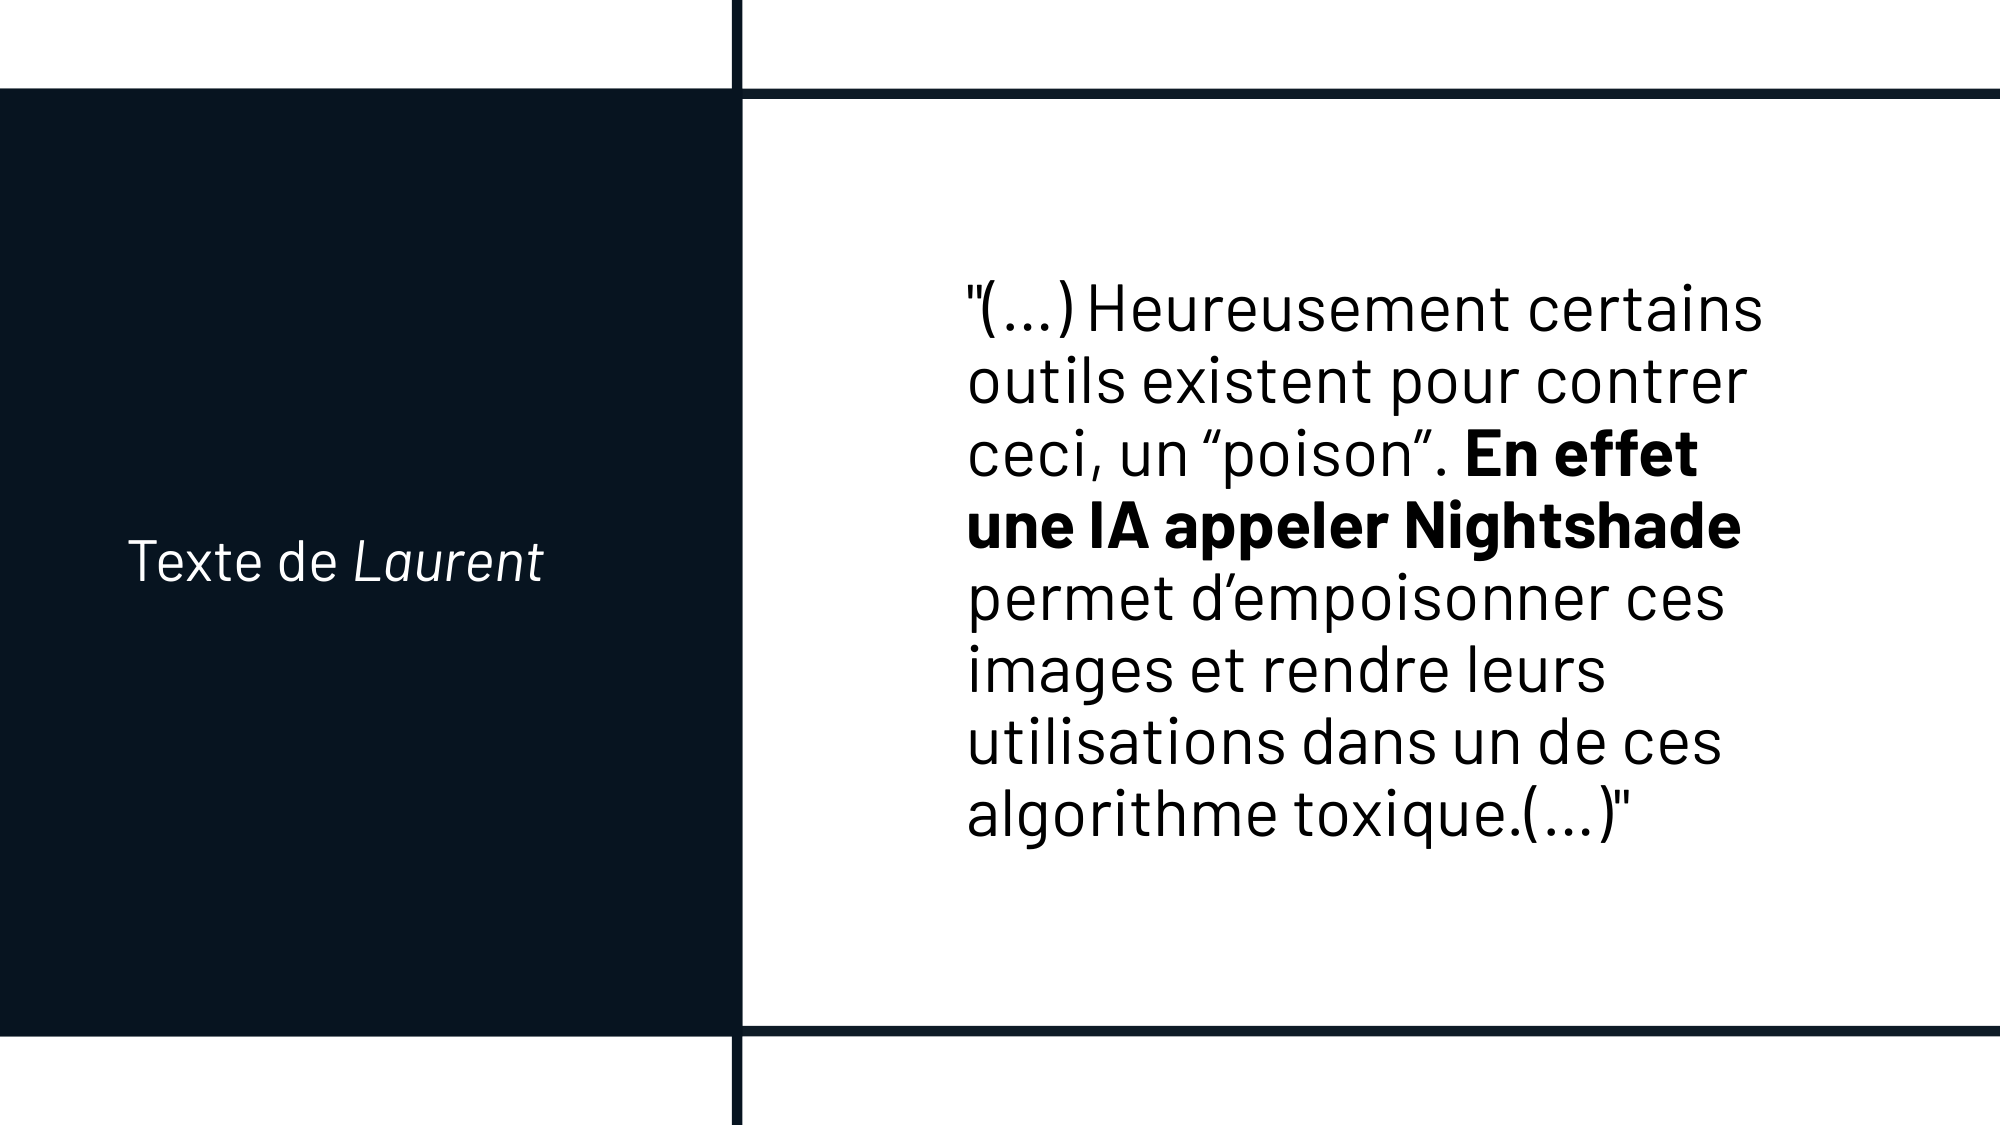

# Texte de Laurent
"(…) Heureusement certains outils existent pour contrer ceci, un “poison”. En effet une IA appeler Nightshade permet d’empoisonner ces images et rendre leurs utilisations dans un de ces algorithme toxique.(…)"